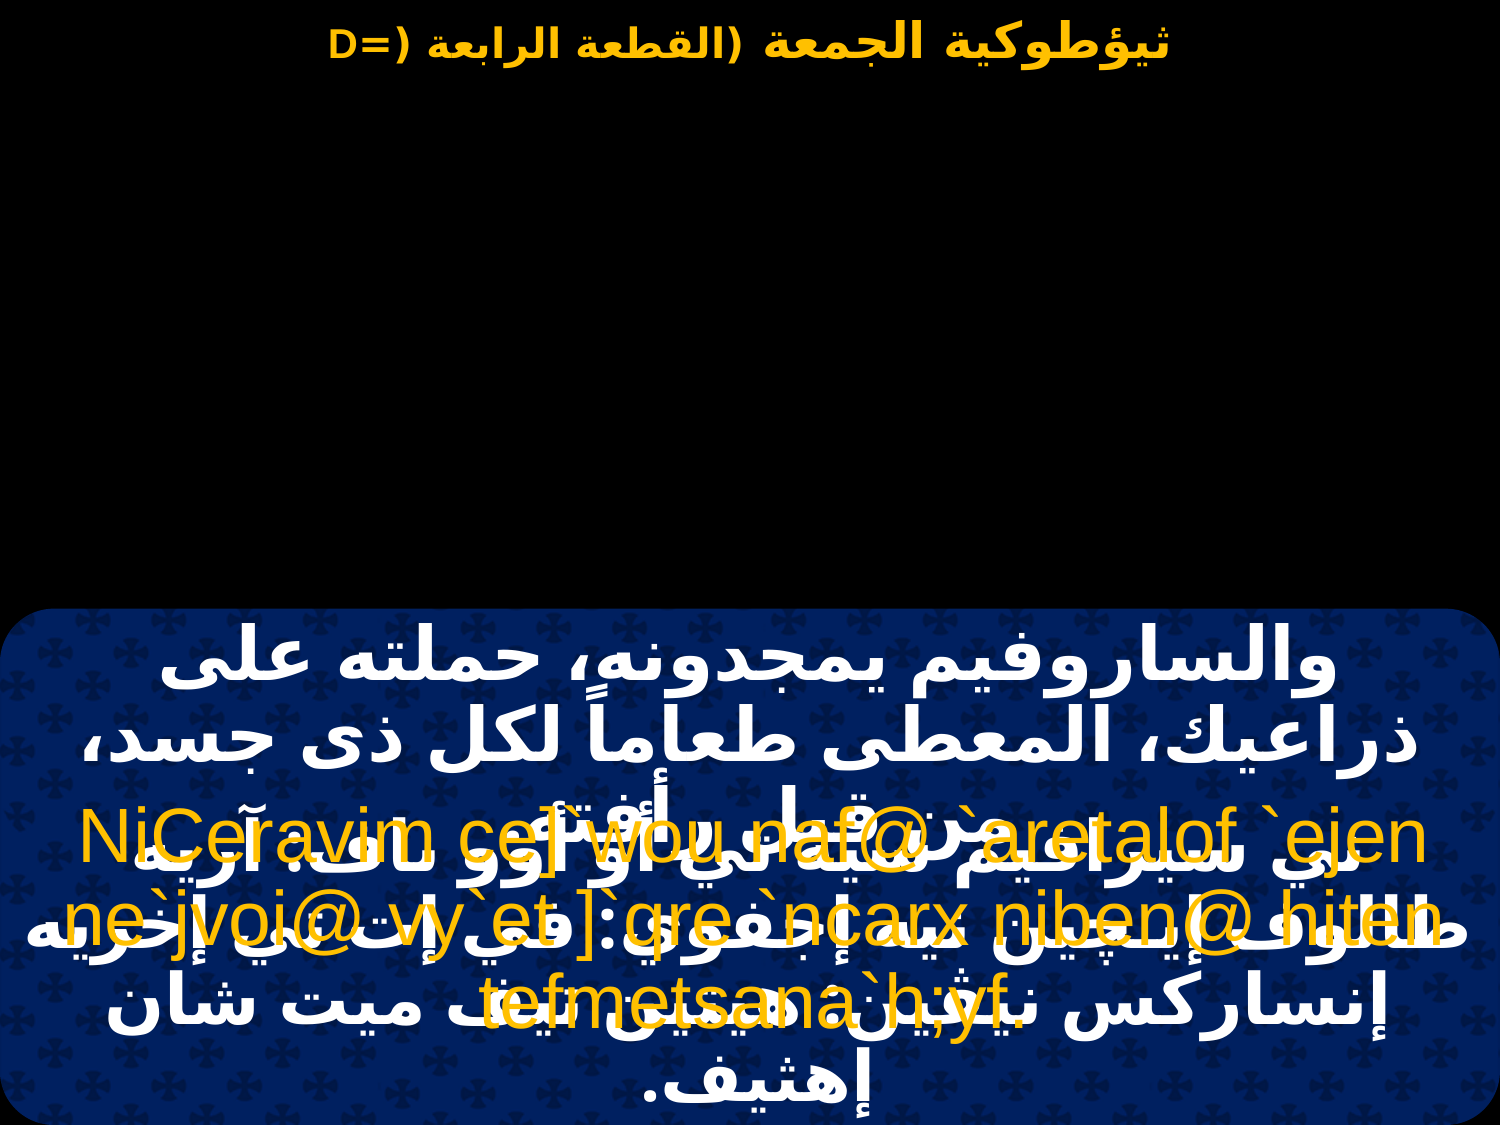

#
والساروفيم يمجدونه، حملته على ذراعيك، المعطى طعاماً لكل ذى جسد، من قبل رأفته.
NiCeravim ce]`wou naf@ `aretalof `ejen ne`jvoi@ vy`et ]`qre `ncarx niben@ hiten tefmetsana`h;yf.
ني سيرافيم سيه تي أو أوو ناف: آريه طالوف إيـچين نيه إجفوي: في إت تي إخريه إنساركس نيڤين: هيتين تيف ميت شان إهثيف.